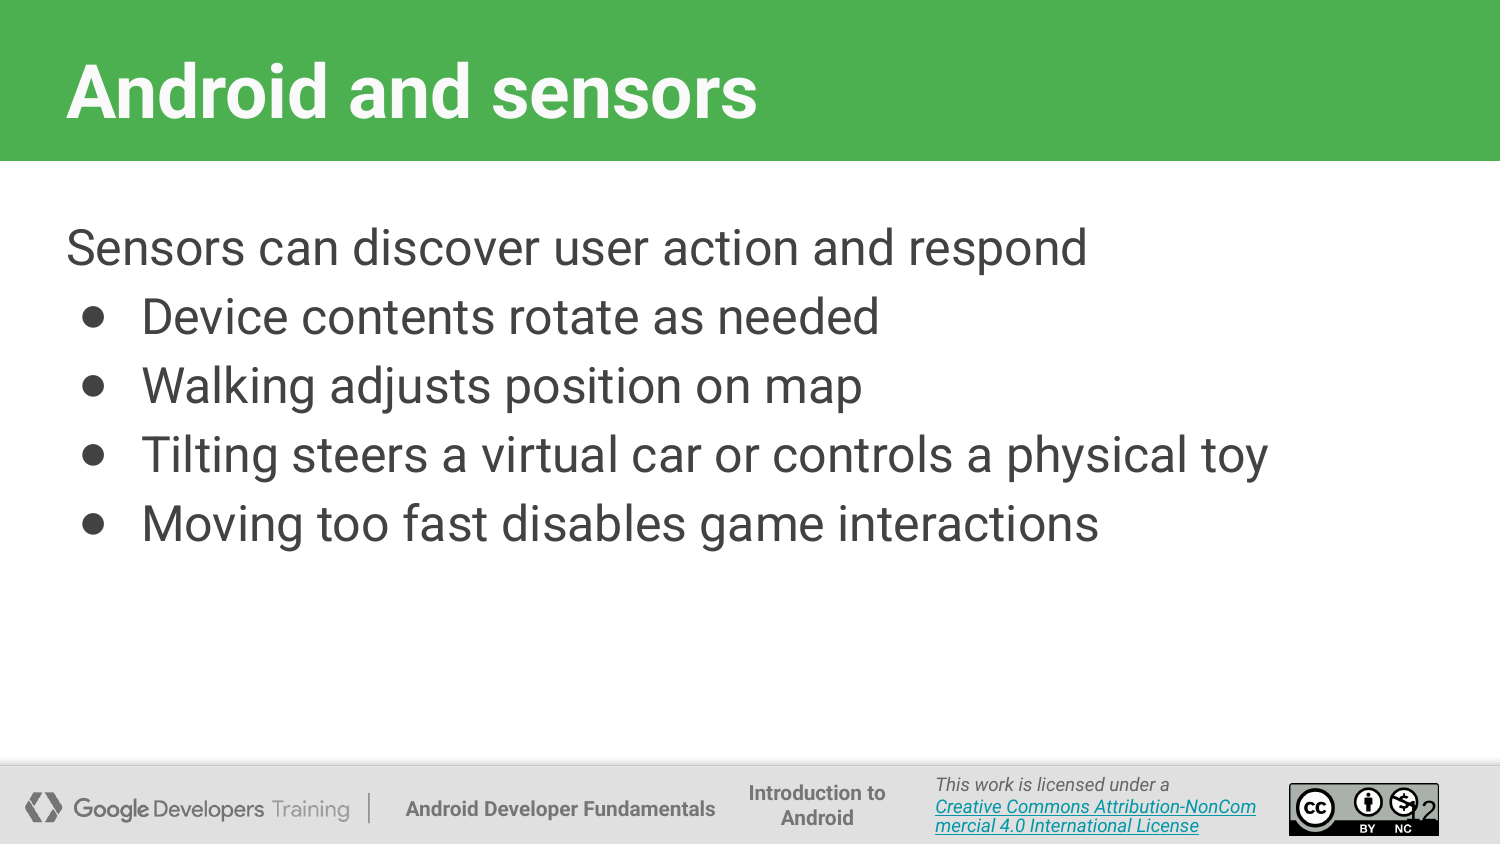

# Android and sensors
Sensors can discover user action and respond
Device contents rotate as needed
Walking adjusts position on map
Tilting steers a virtual car or controls a physical toy
Moving too fast disables game interactions
12